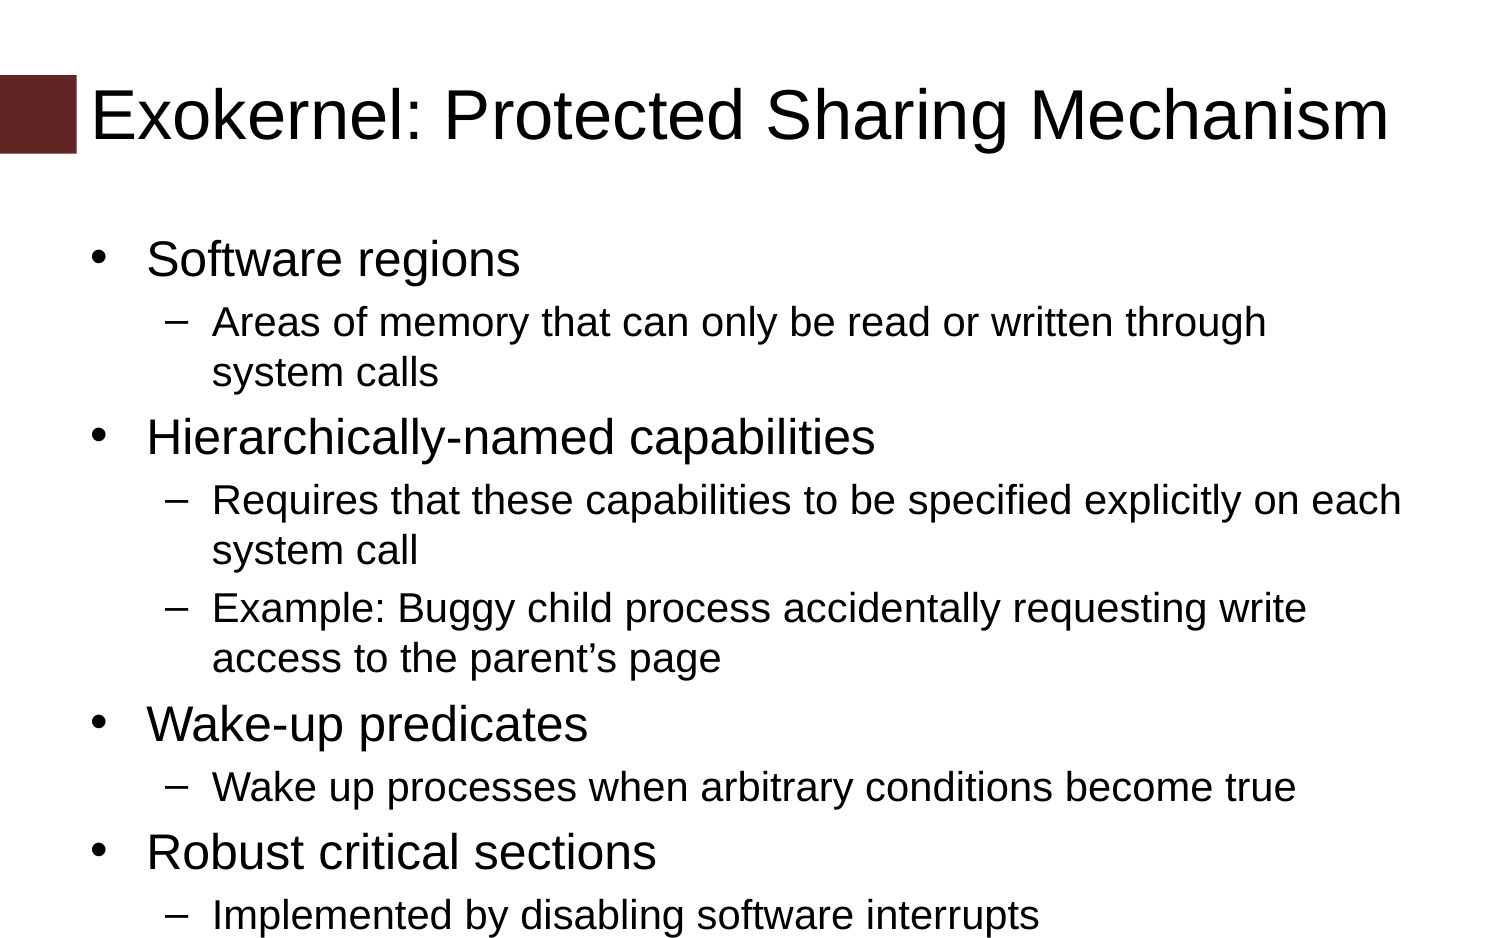

# Exokernel: Protected Sharing Mechanism
Software regions
Areas of memory that can only be read or written through system calls
Hierarchically-named capabilities
Requires that these capabilities to be specified explicitly on each system call
Example: Buggy child process accidentally requesting write access to the parent’s page
Wake-up predicates
Wake up processes when arbitrary conditions become true
Robust critical sections
Implemented by disabling software interrupts